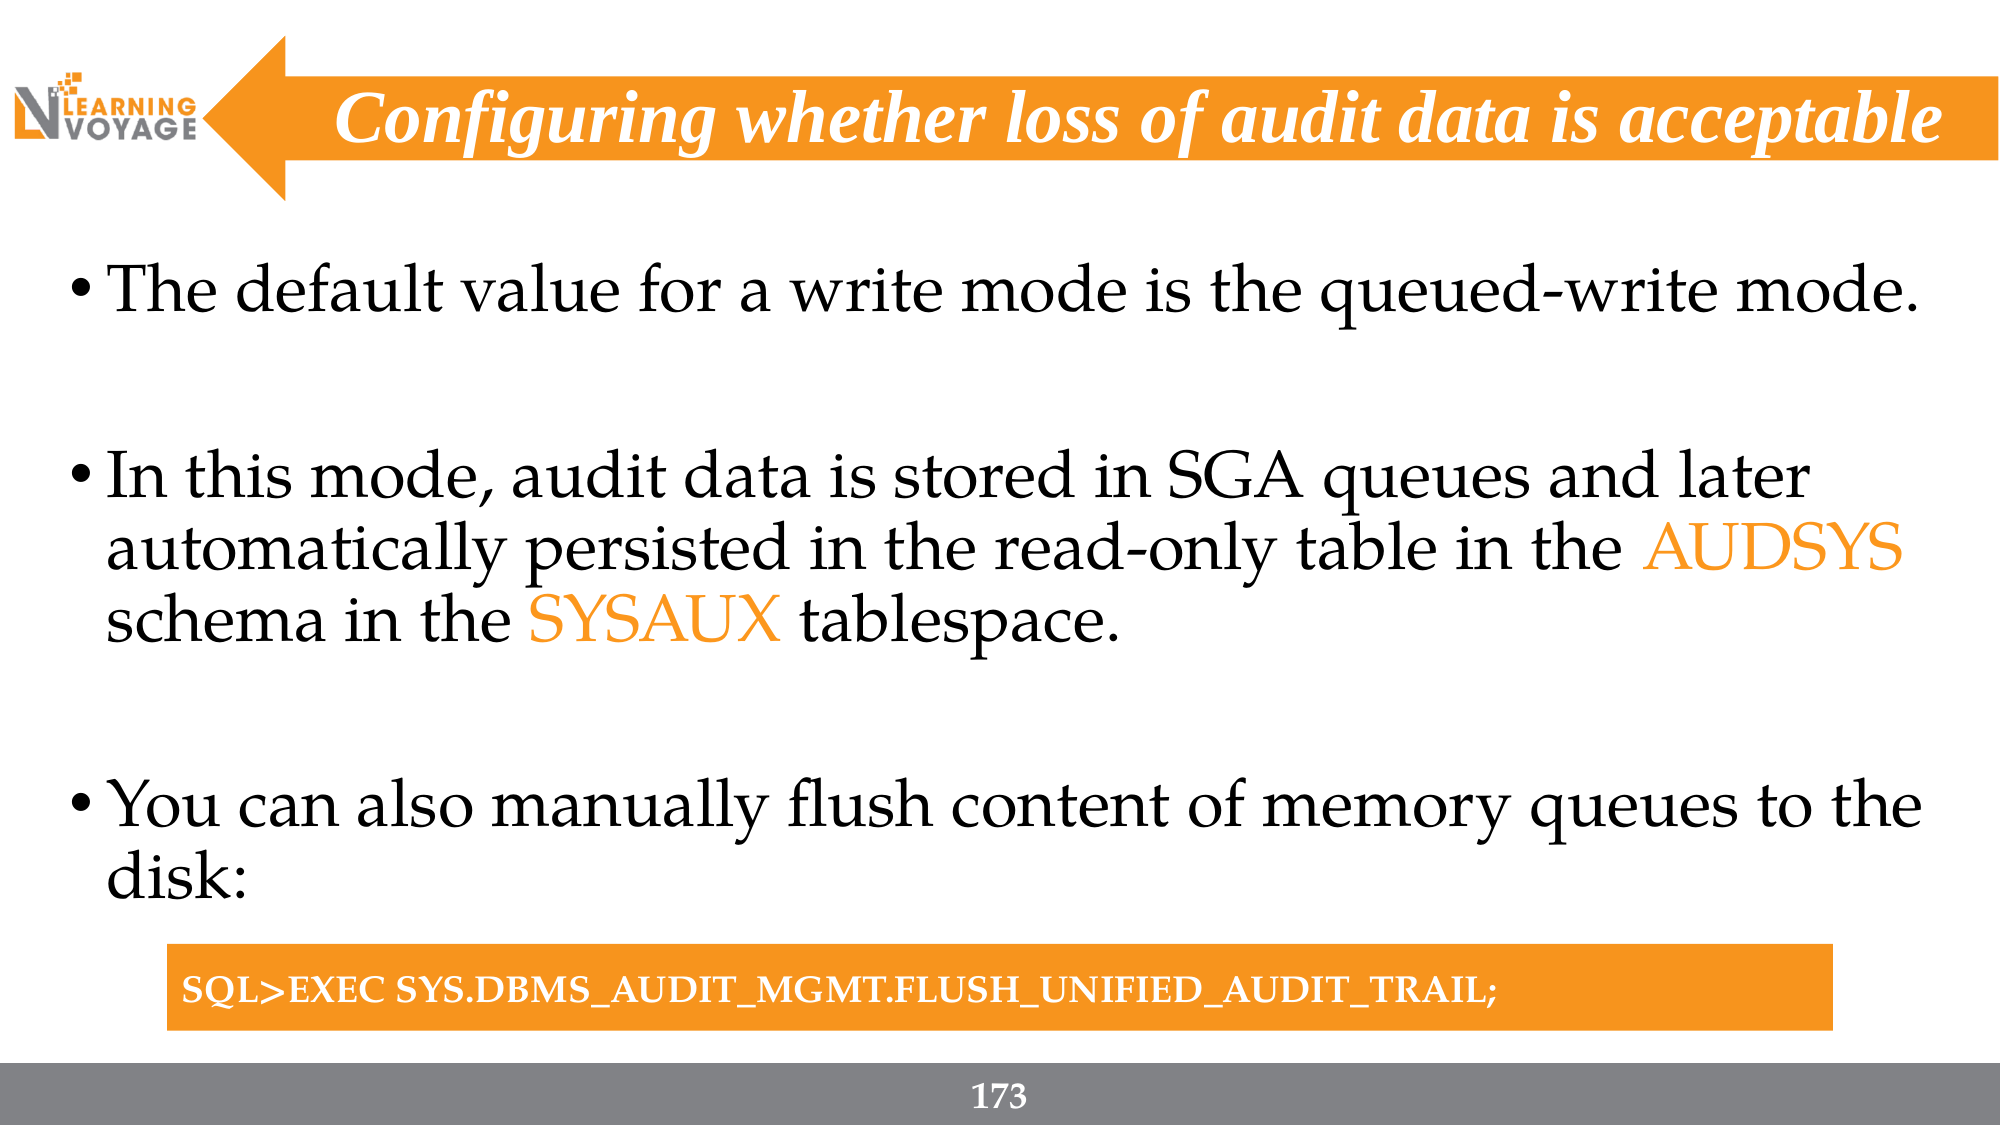

# Configuring whether loss of audit data is acceptable
The default value for a write mode is the queued-write mode.

In this mode, audit data is stored in SGA queues and later automatically persisted in the read-only table in the AUDSYS schema in the SYSAUX tablespace.

You can also manually flush content of memory queues to the disk:

SQL>EXEC SYS.DBMS_AUDIT_MGMT.FLUSH_UNIFIED_AUDIT_TRAIL;
173